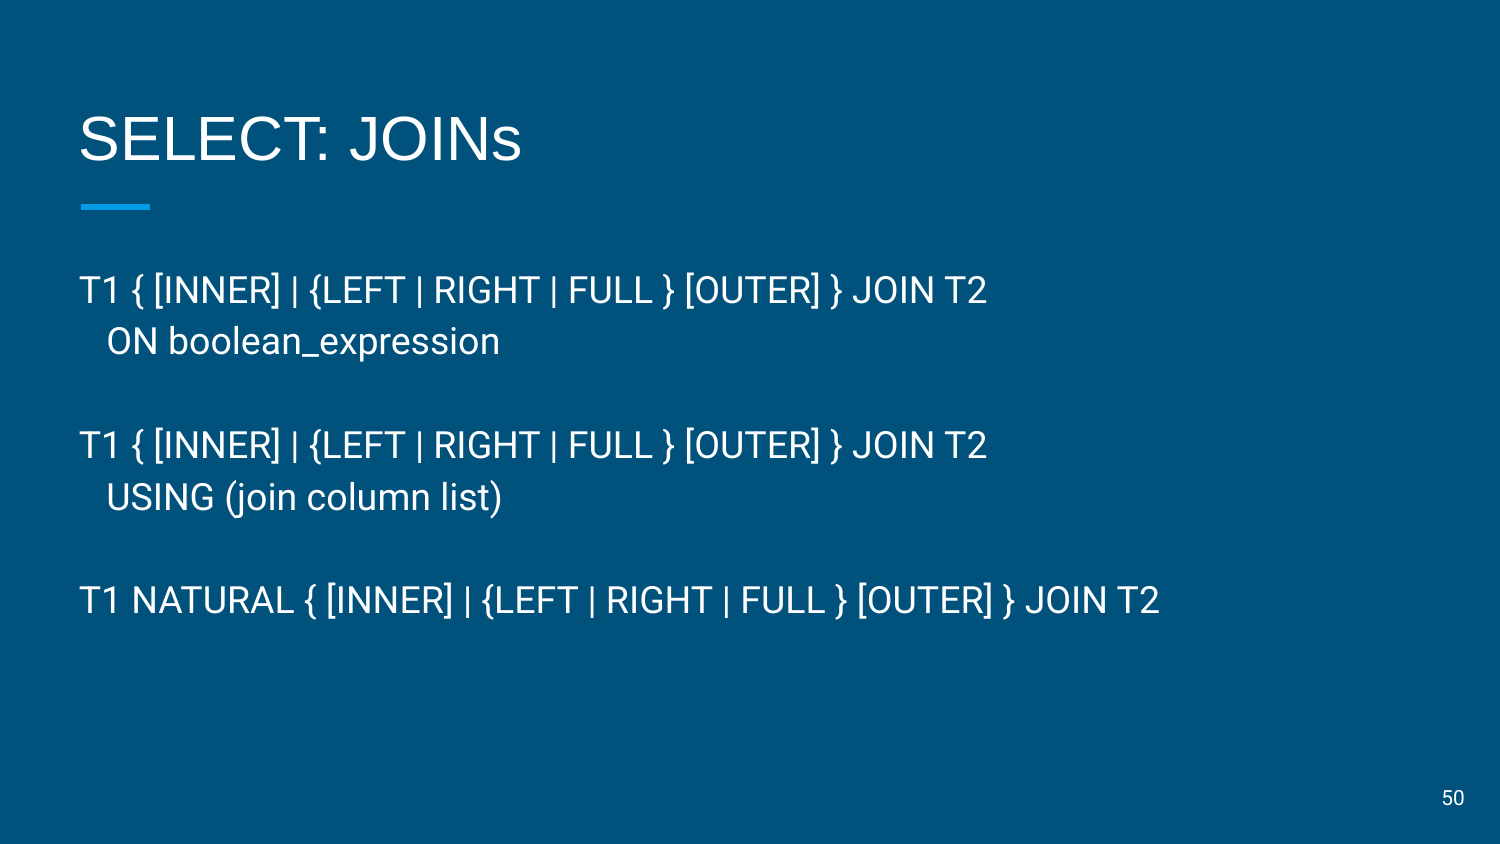

# SELECT: JOINs

T1 { [INNER] | {LEFT | RIGHT | FULL } [OUTER] } JOIN T2
   ON boolean_expression

T1 { [INNER] | {LEFT | RIGHT | FULL } [OUTER] } JOIN T2
   USING (join column list)

T1 NATURAL { [INNER] | {LEFT | RIGHT | FULL } [OUTER] } JOIN T2

50